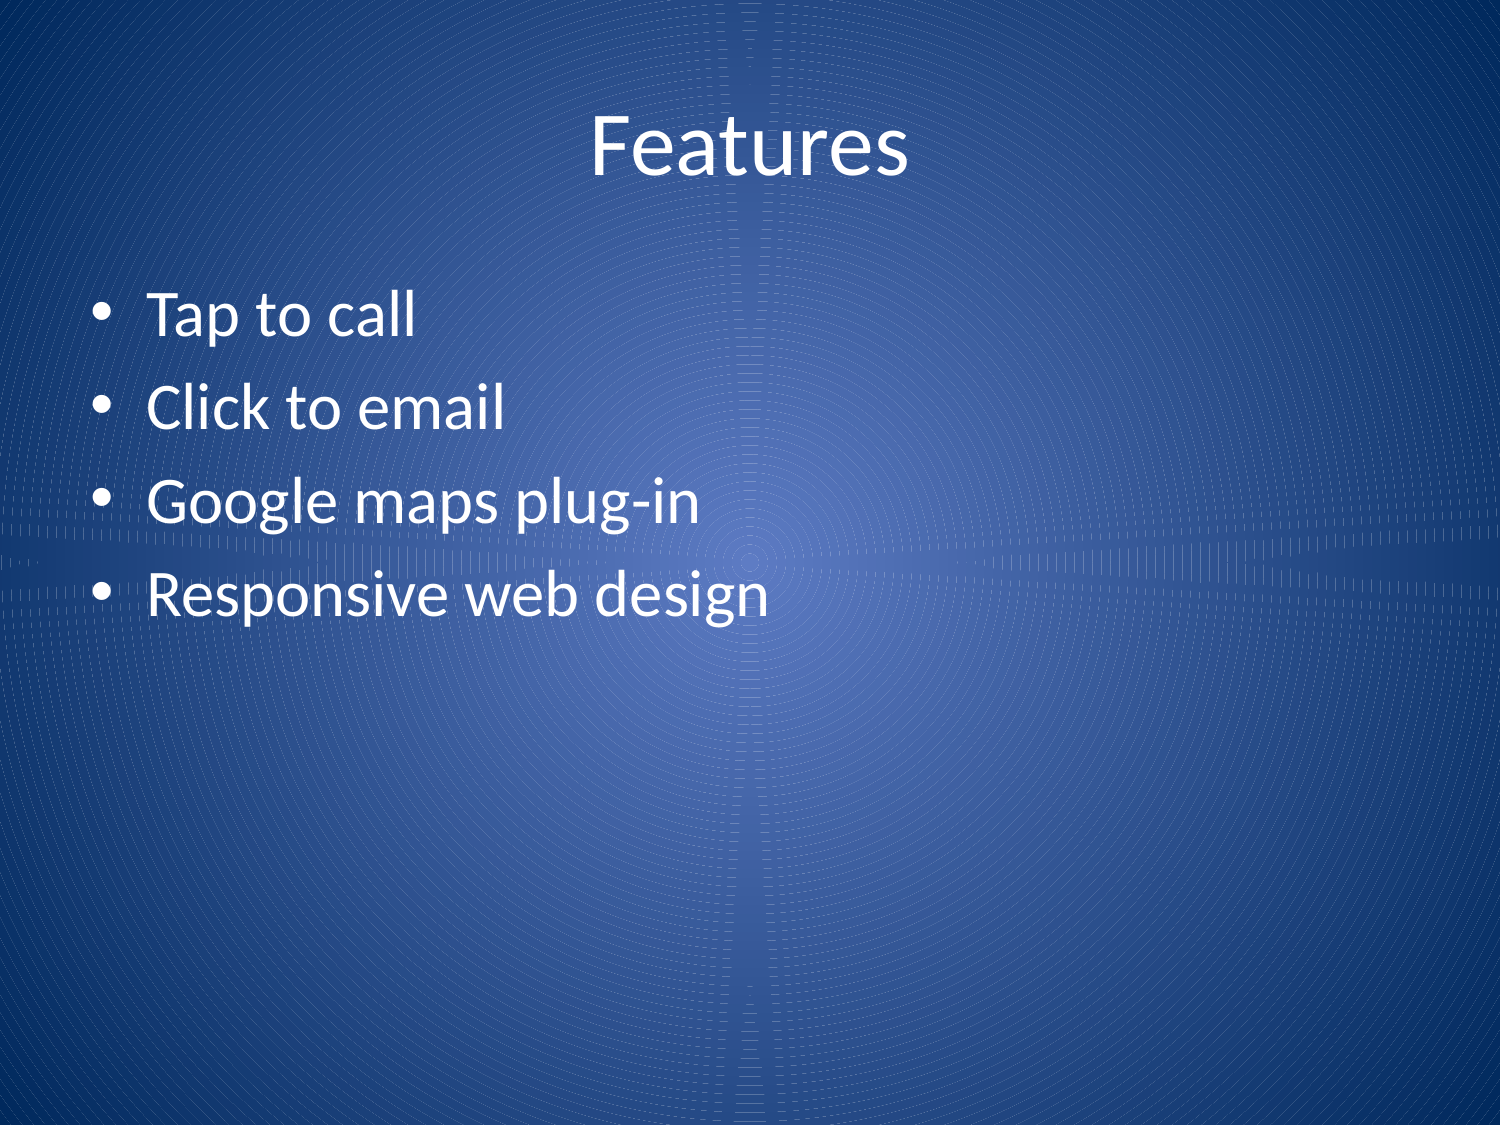

# Features
Tap to call
Click to email
Google maps plug-in
Responsive web design